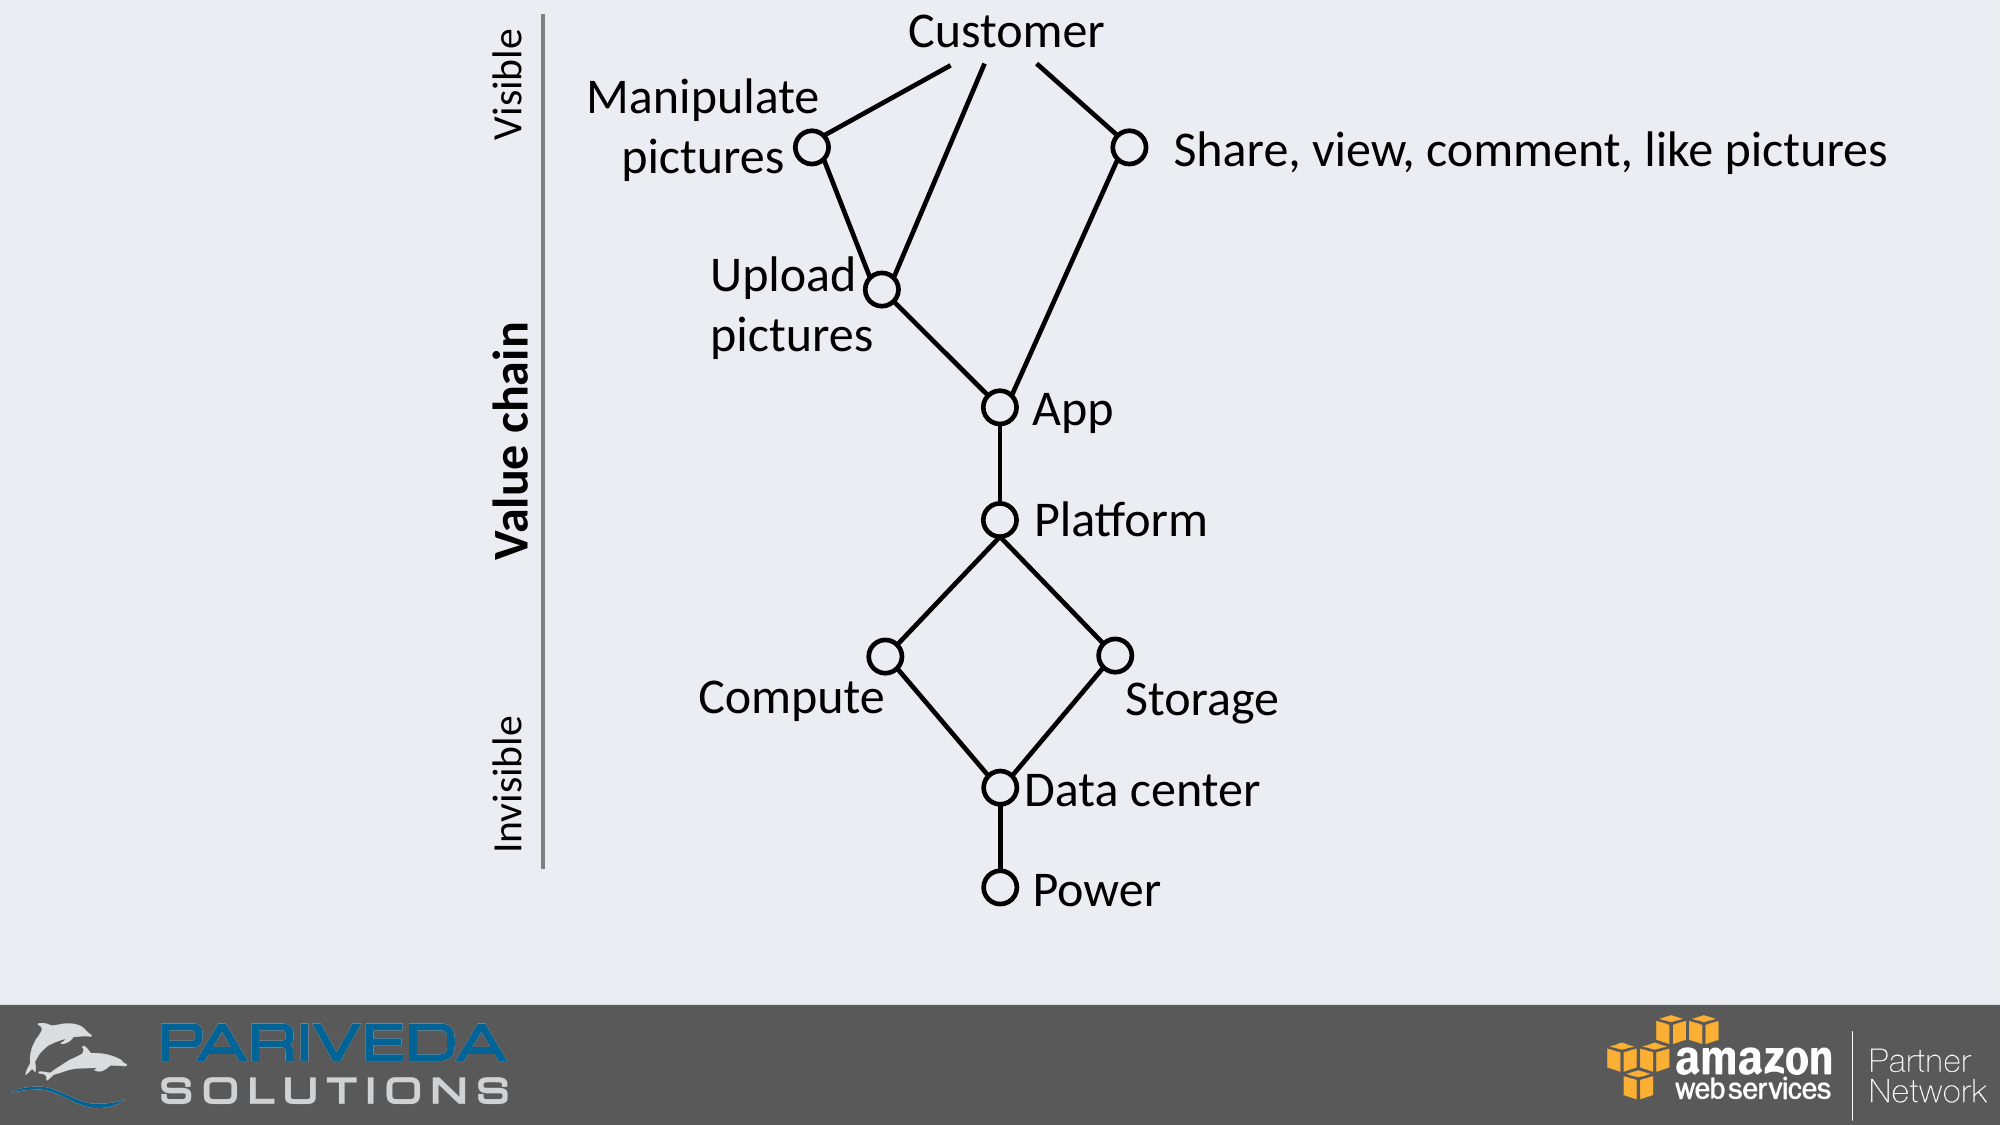

Customer
| Visible |  |  |  |
| --- | --- | --- | --- |
| Value chain |  |  |  |
| Invisible |  |  |  |
|  |  |  |  |
|  |  |  |  |
Manipulate
pictures
Share, view, comment, like pictures

Upload
pictures

App

Platform

Storage

Compute
Data center

Power